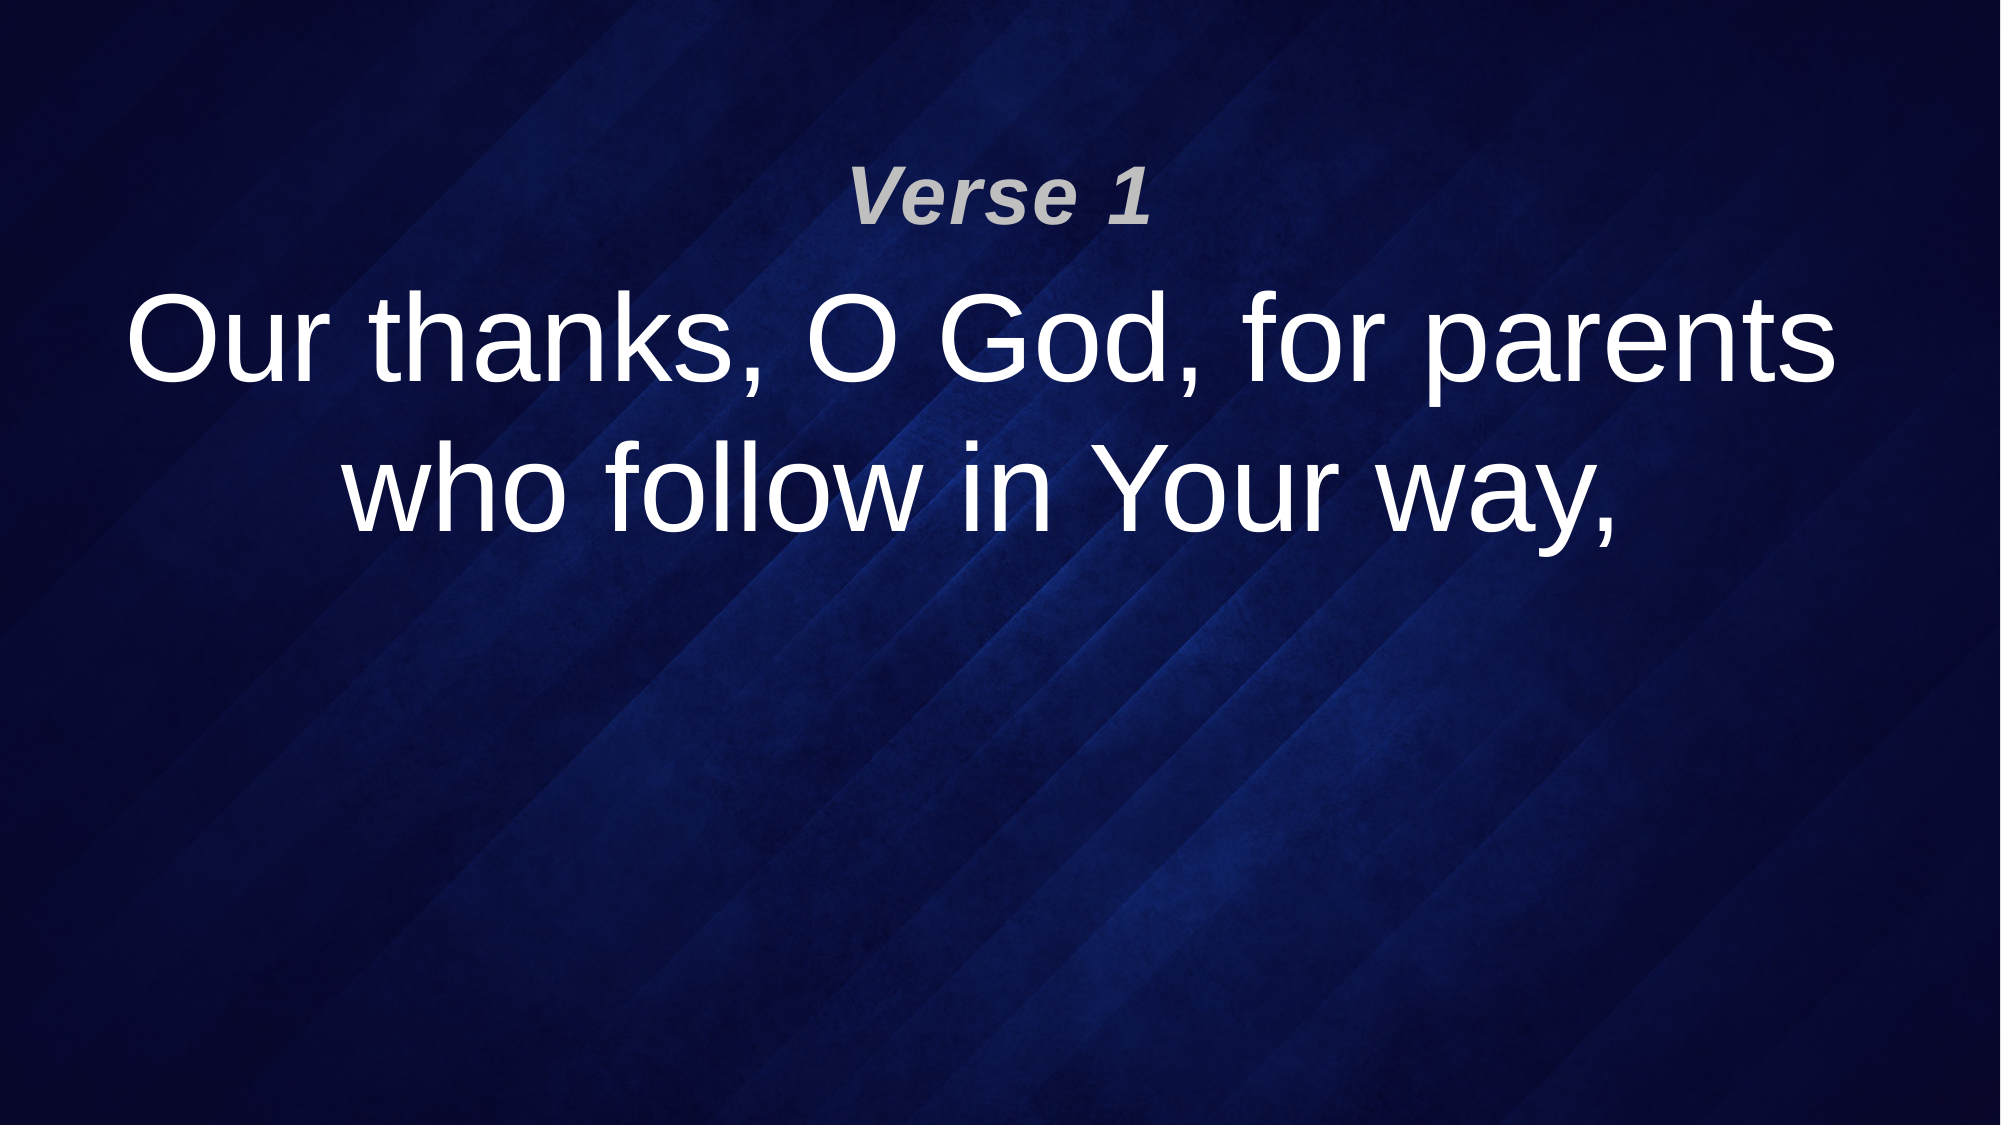

Verse 1
# Our thanks, O God, for parents who follow in Your way,